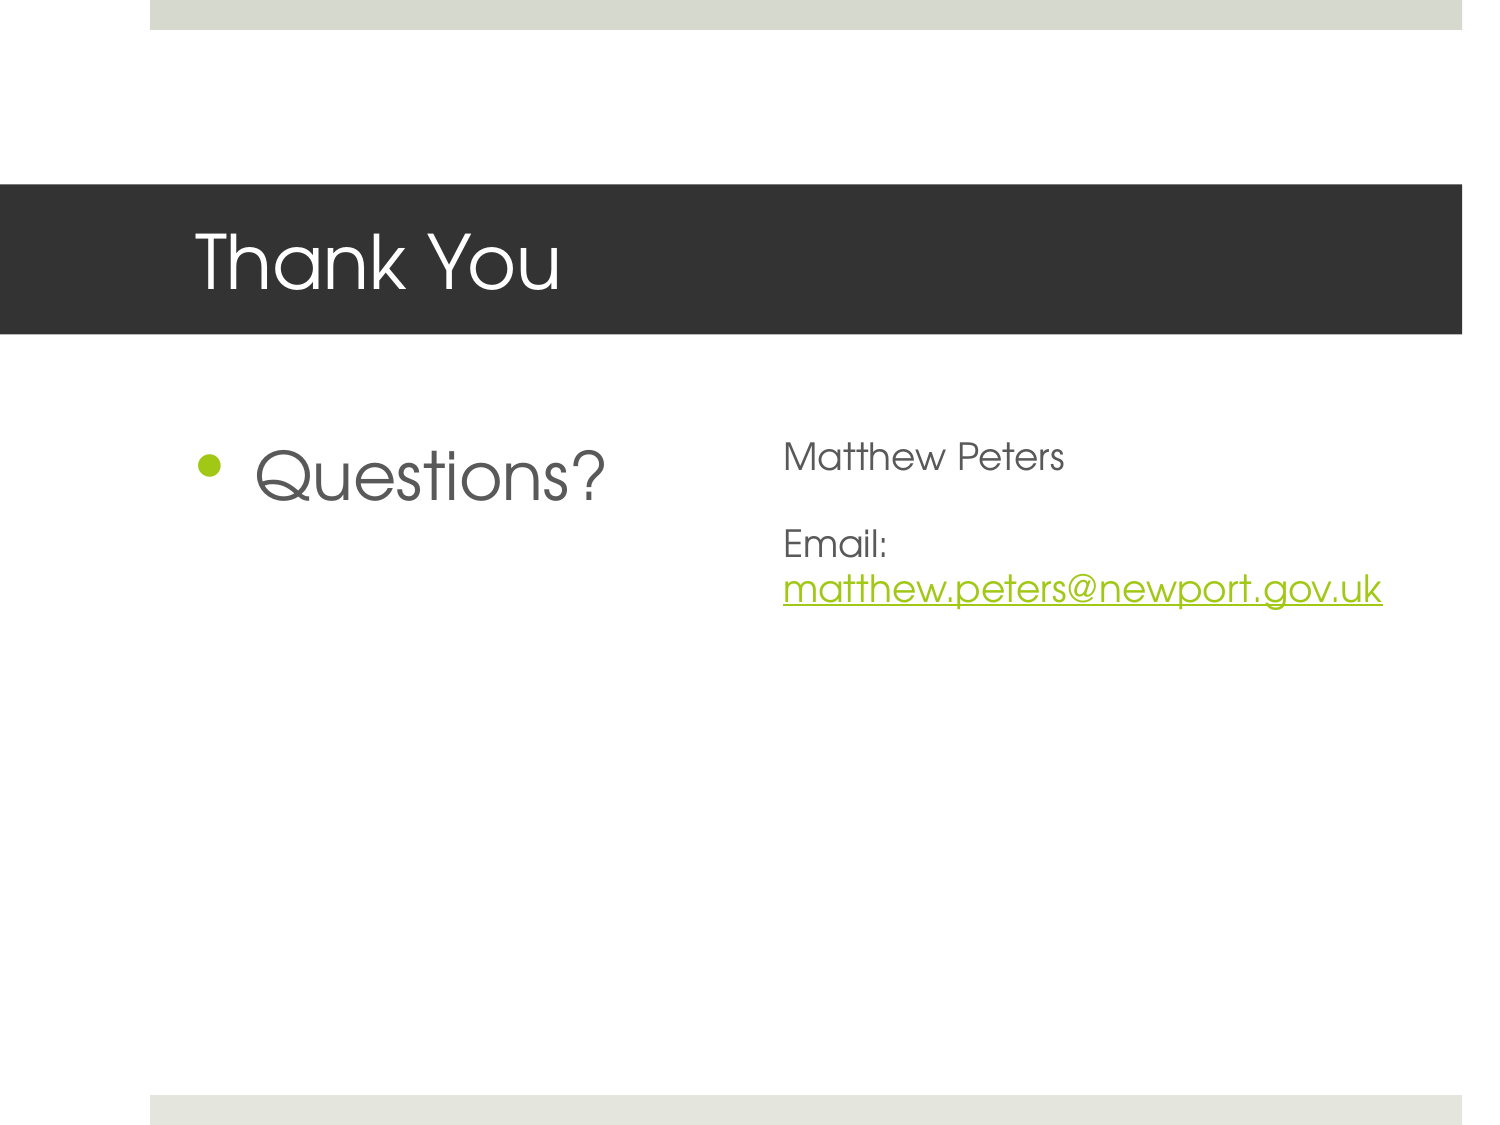

# Thank You
Questions?
Matthew Peters
Email: matthew.peters@newport.gov.uk